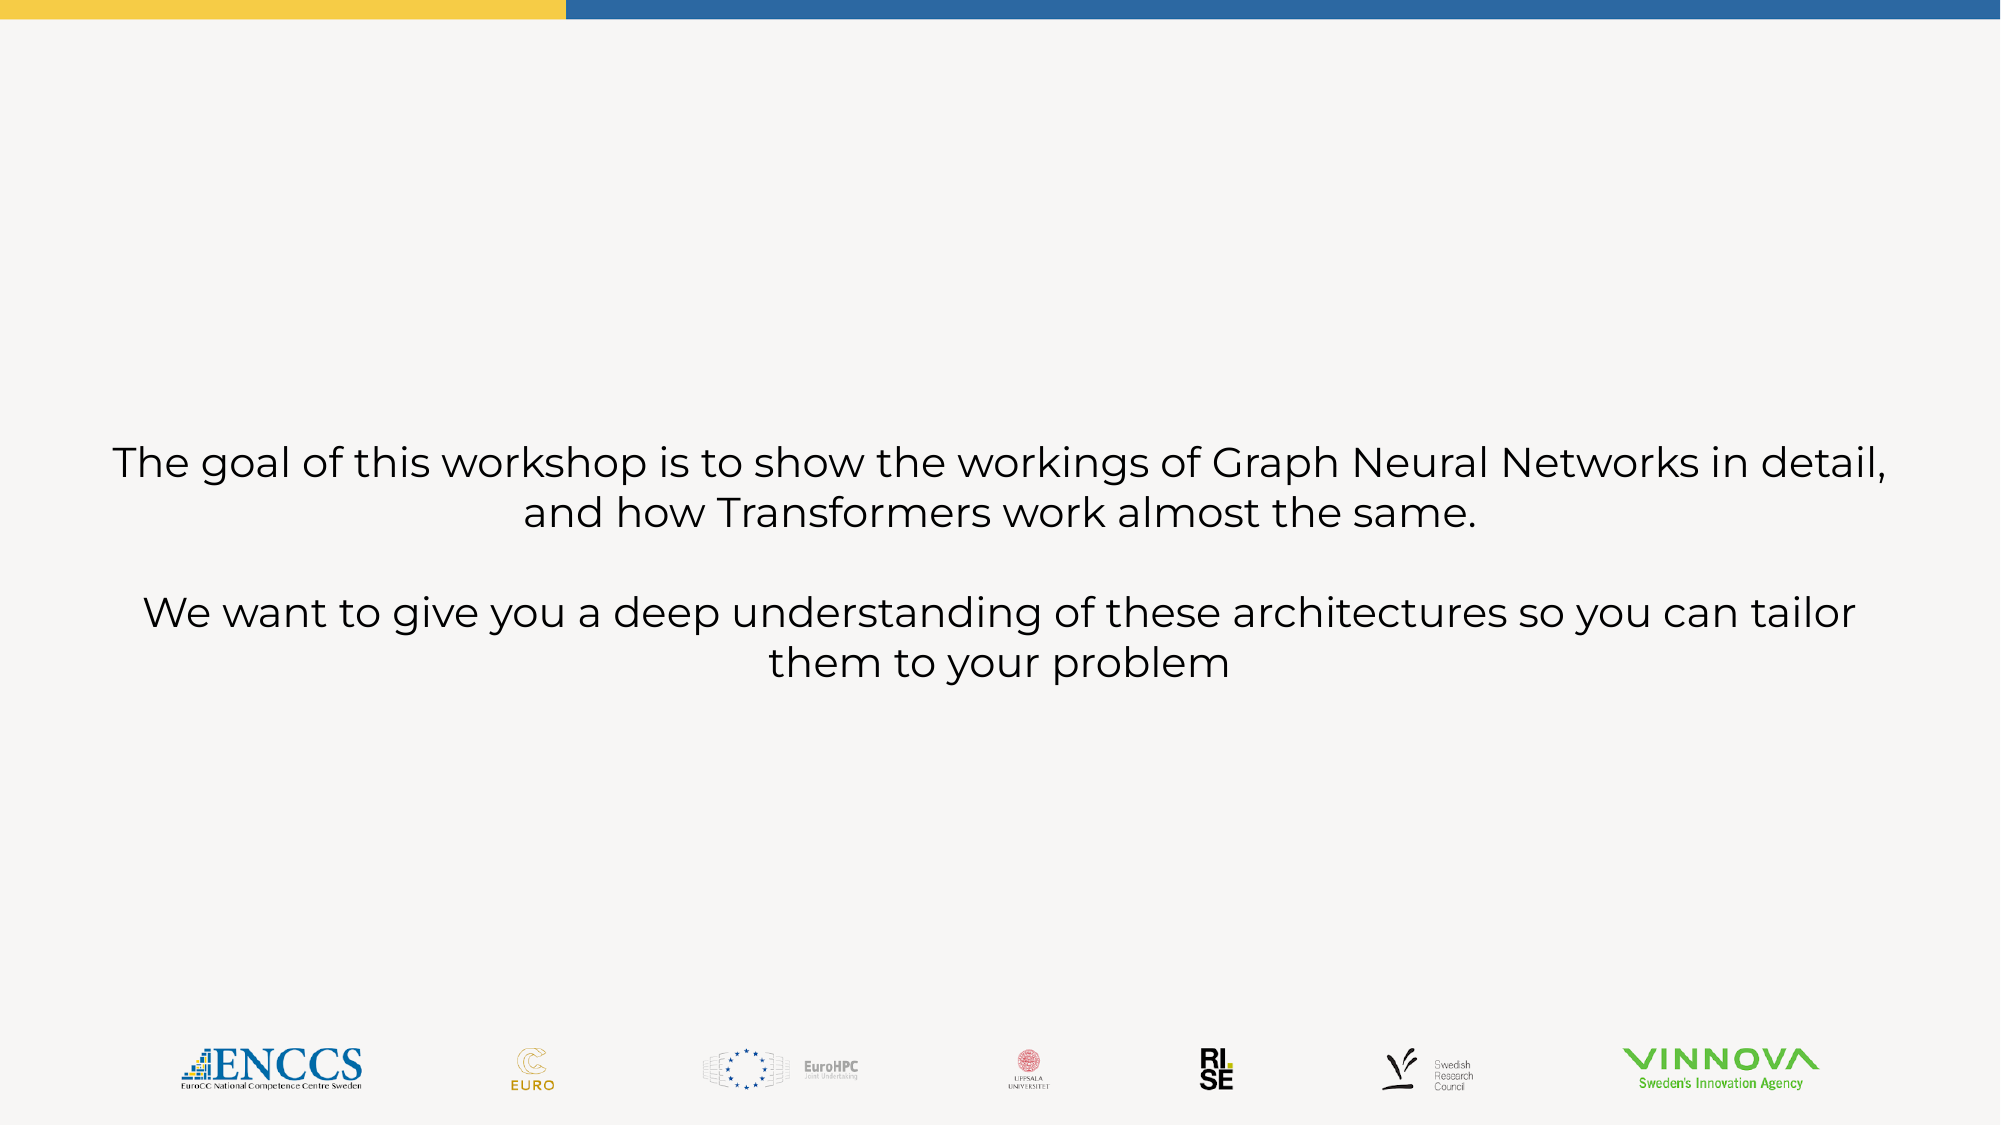

The goal of this workshop is to show the workings of Graph Neural Networks in detail,
and how Transformers work almost the same.

We want to give you a deep understanding of these architectures so you can tailor them to your problem